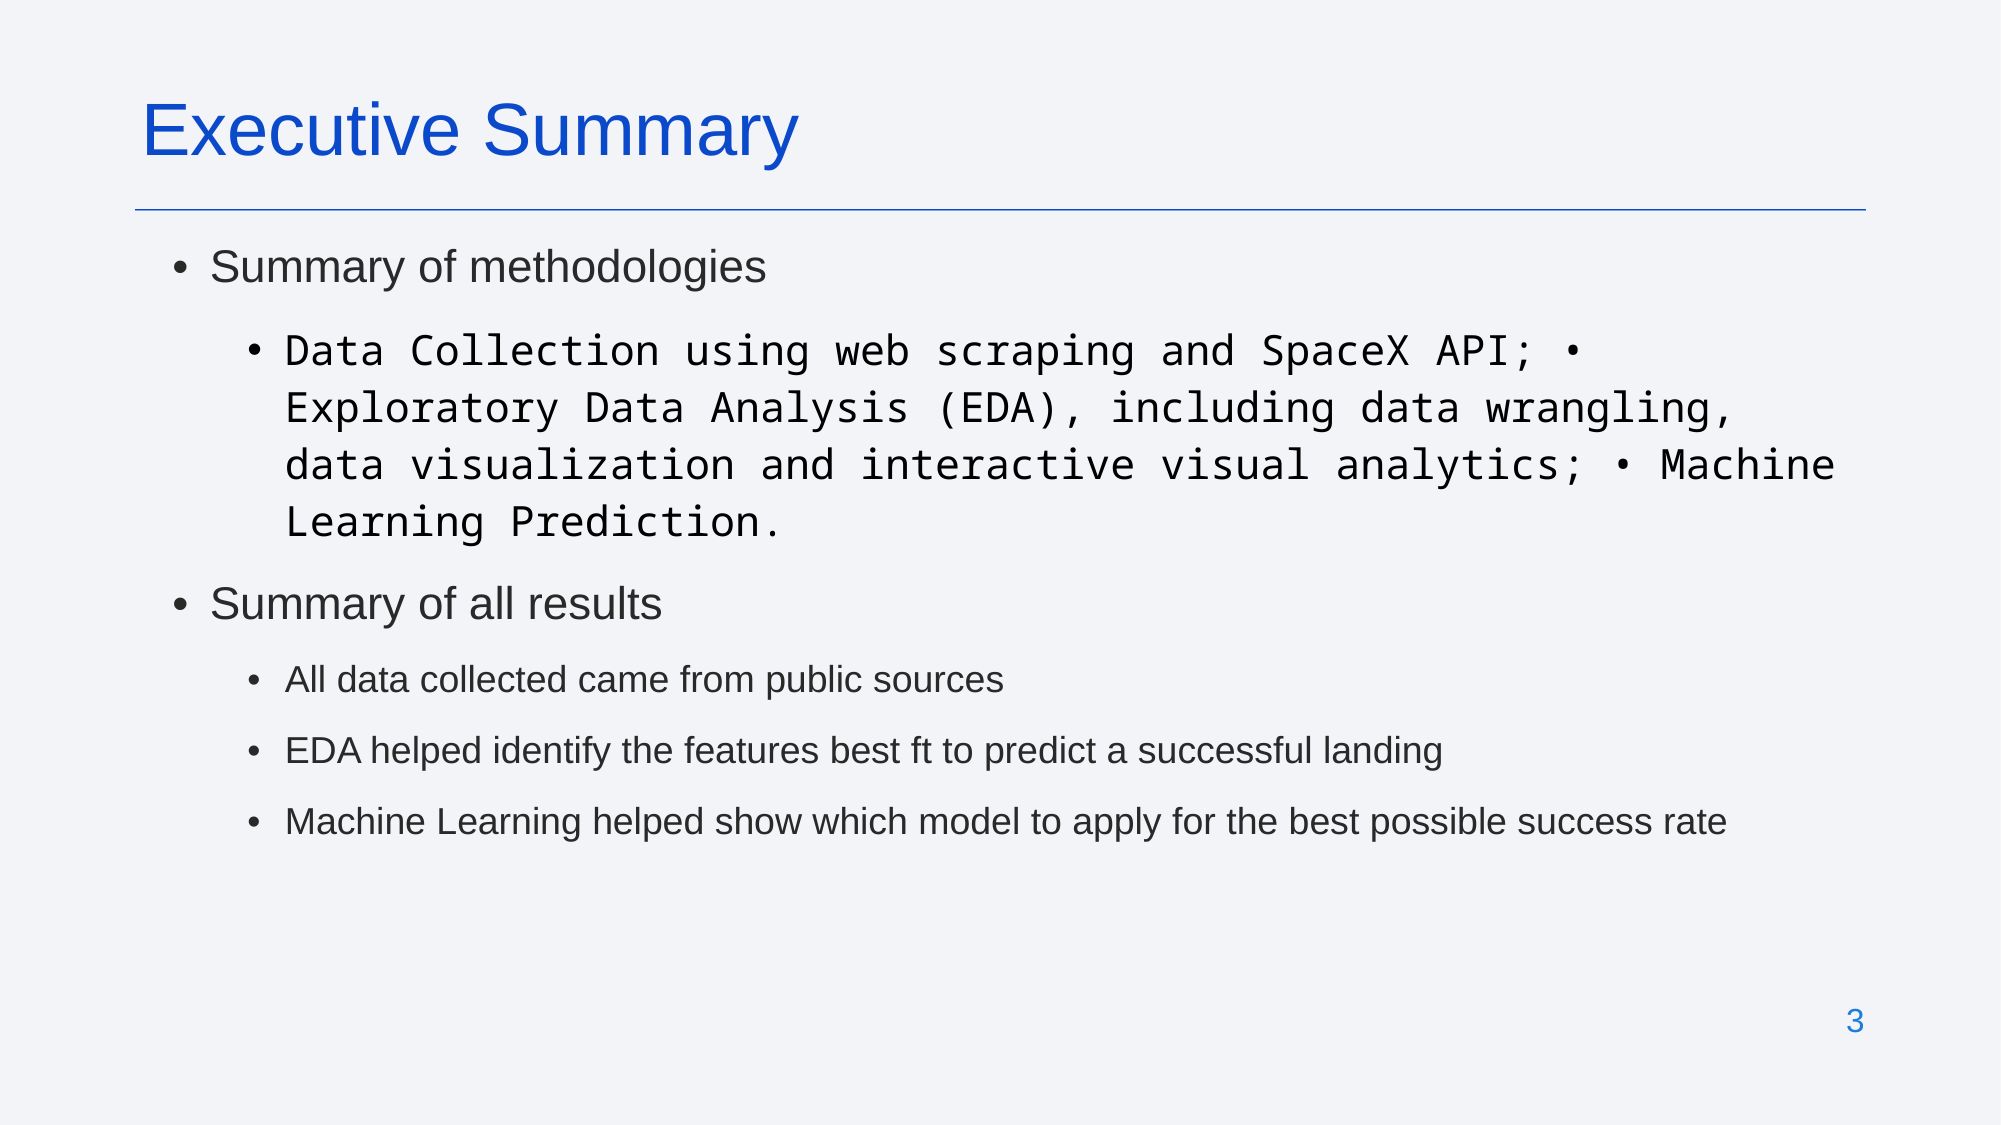

Executive Summary
Summary of methodologies
Data Collection using web scraping and SpaceX API; • Exploratory Data Analysis (EDA), including data wrangling, data visualization and interactive visual analytics; • Machine Learning Prediction.
Summary of all results
All data collected came from public sources
EDA helped identify the features best ft to predict a successful landing
Machine Learning helped show which model to apply for the best possible success rate
3